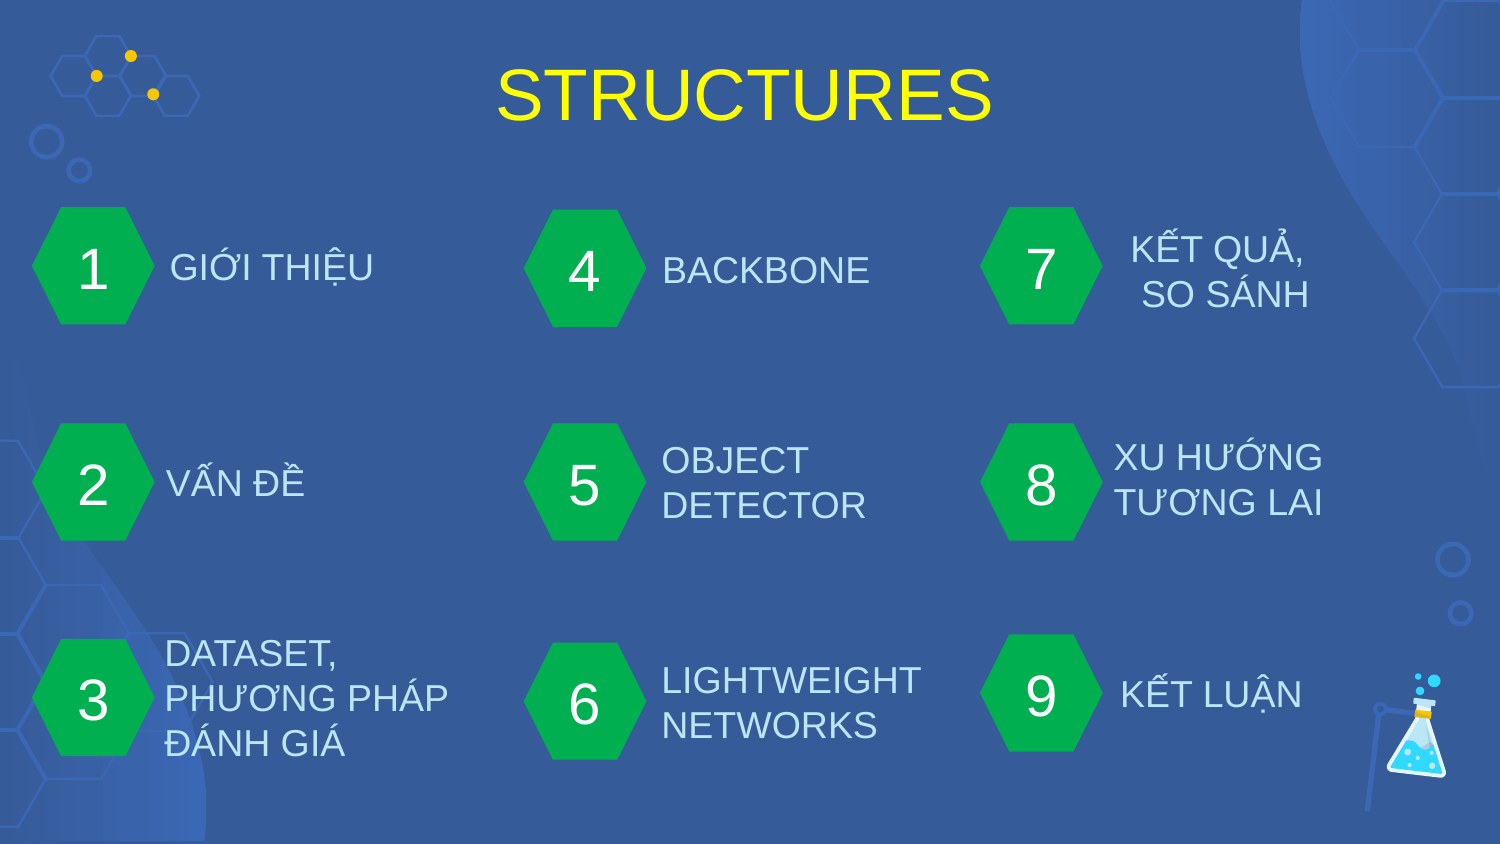

# STRUCTURES
1
7
4
GIỚI THIỆU
BACKBONE
KẾT QUẢ,
 SO SÁNH
2
5
8
XU HƯỚNG TƯƠNG LAI
VẤN ĐỀ
OBJECT DETECTOR
9
3
6
KẾT LUẬN
DATASET, PHƯƠNG PHÁP ĐÁNH GIÁ
LIGHTWEIGHT NETWORKS